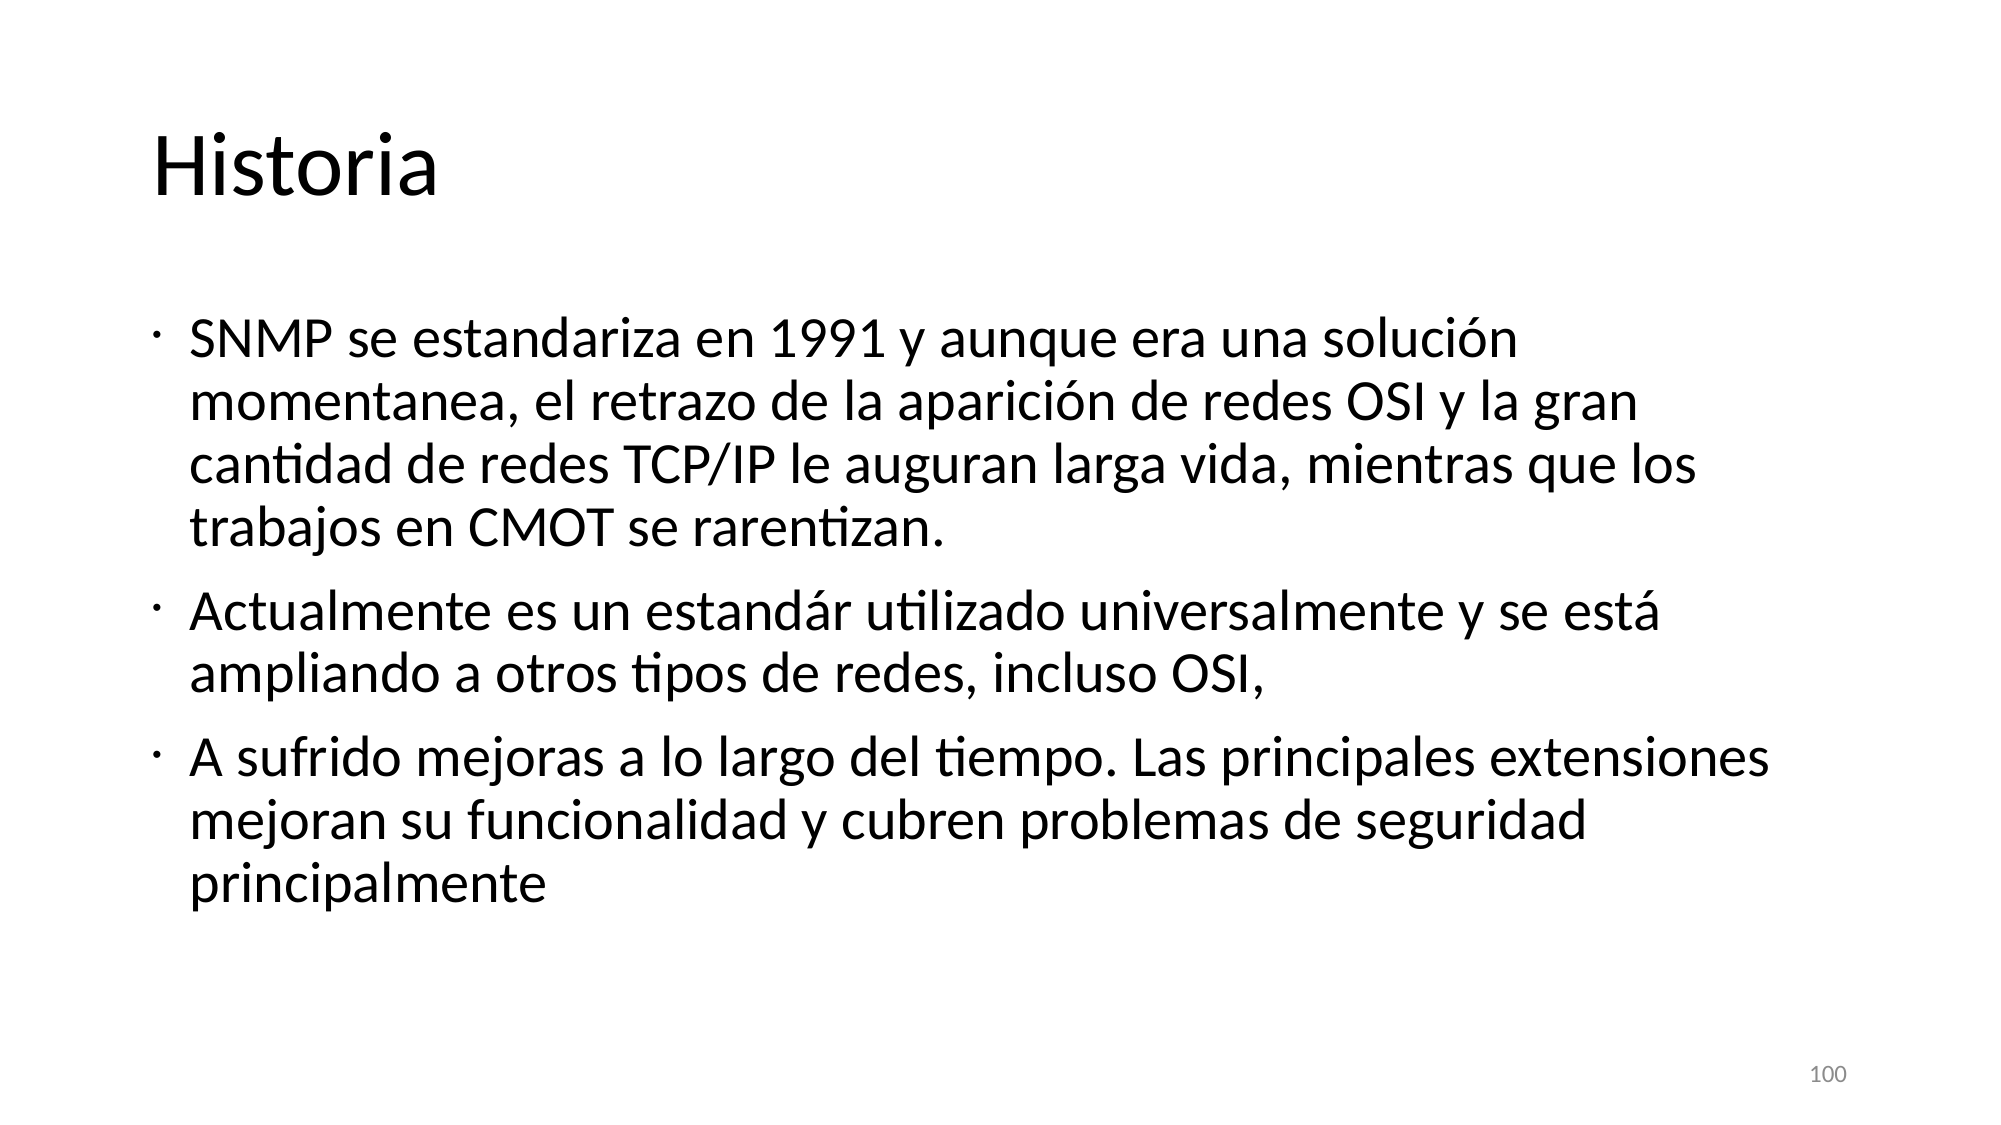

# Historia
SNMP se estandariza en 1991 y aunque era una solución momentanea, el retrazo de la aparición de redes OSI y la gran cantidad de redes TCP/IP le auguran larga vida, mientras que los trabajos en CMOT se rarentizan.
Actualmente es un estandár utilizado universalmente y se está ampliando a otros tipos de redes, incluso OSI,
A sufrido mejoras a lo largo del tiempo. Las principales extensiones mejoran su funcionalidad y cubren problemas de seguridad principalmente
100